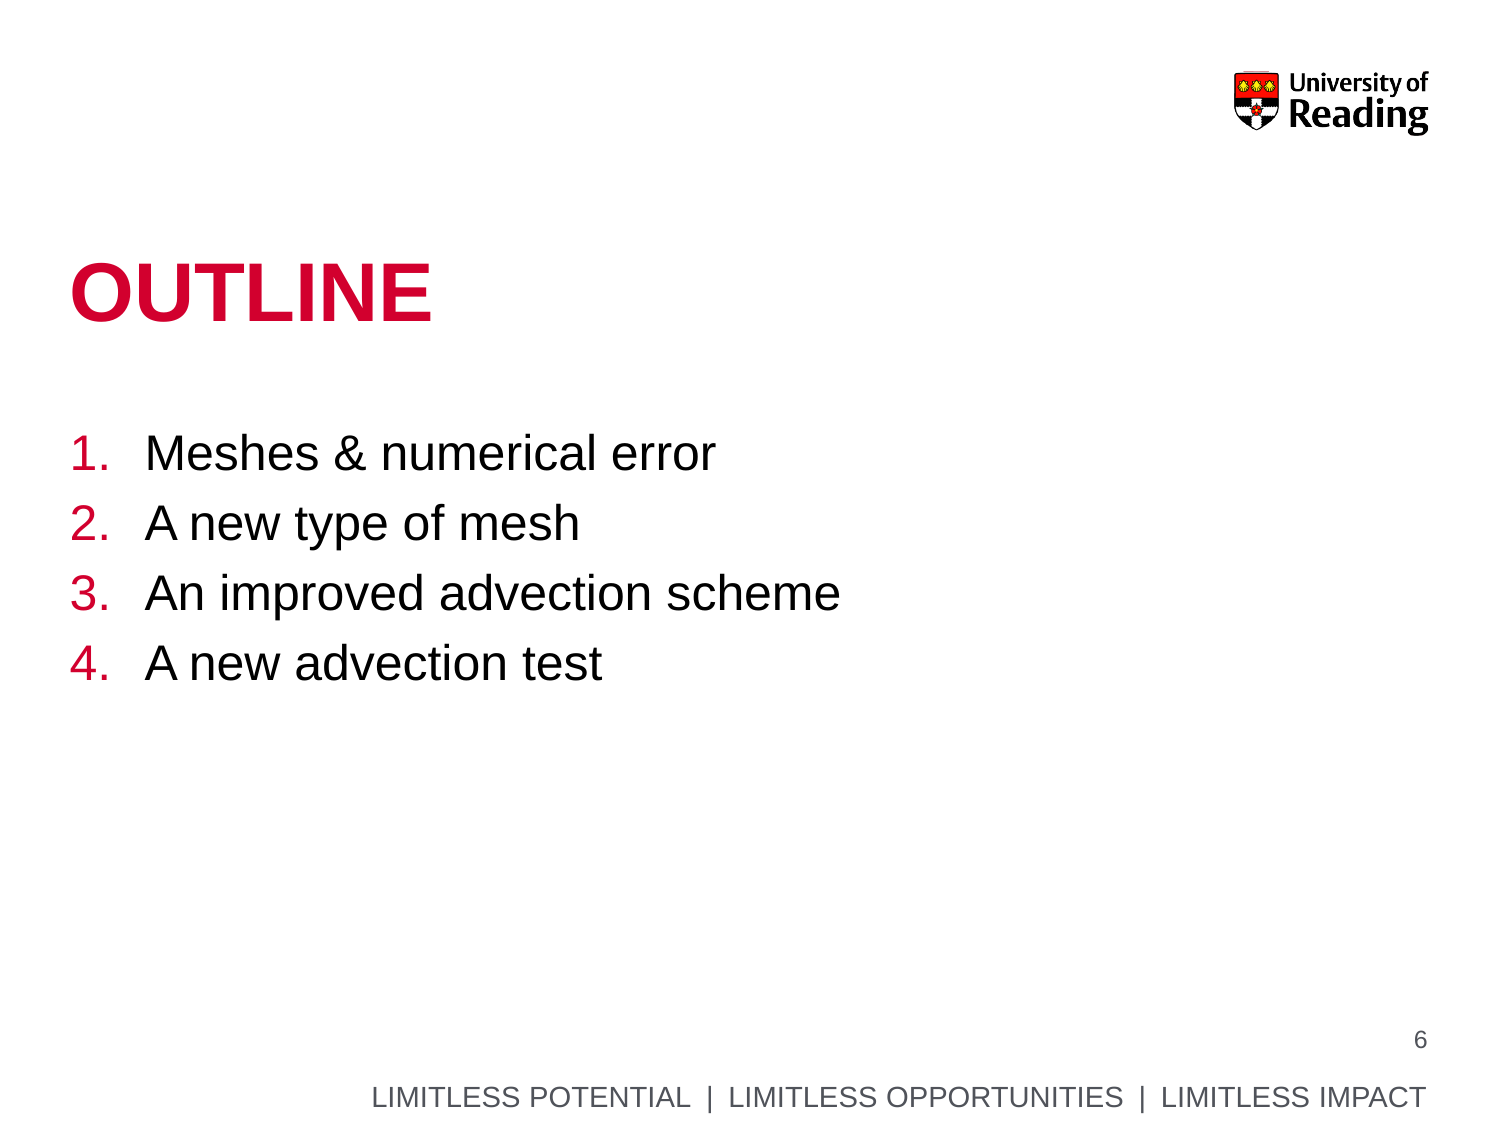

# Outline
Meshes & numerical error
A new type of mesh
An improved advection scheme
A new advection test
6